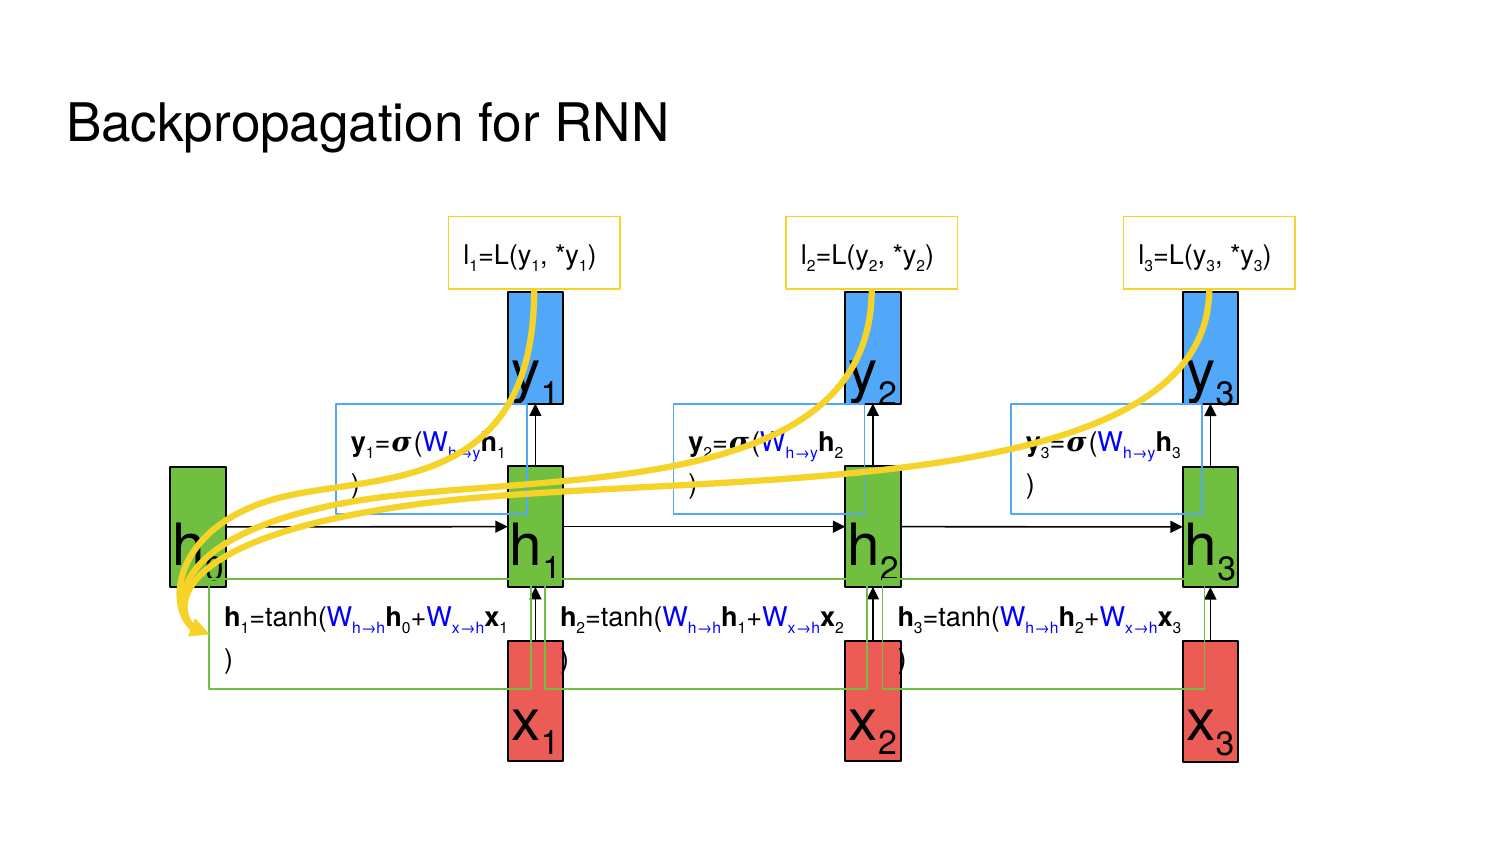

# Backpropagation for RNN
l1=L(y1, *y1)
l2=L(y2, *y2)
l3=L(y3, *y3)
y1
y2
y3
y1=𝝈(Wh→yh1)
y2=𝝈(Wh→yh2)
y3=𝝈(Wh→yh3)
h1
h2
h0
h3
h2=tanh(Wh→hh1+Wx→hx2)
h3=tanh(Wh→hh2+Wx→hx3)
h1=tanh(Wh→hh0+Wx→hx1)
x1
x2
x3